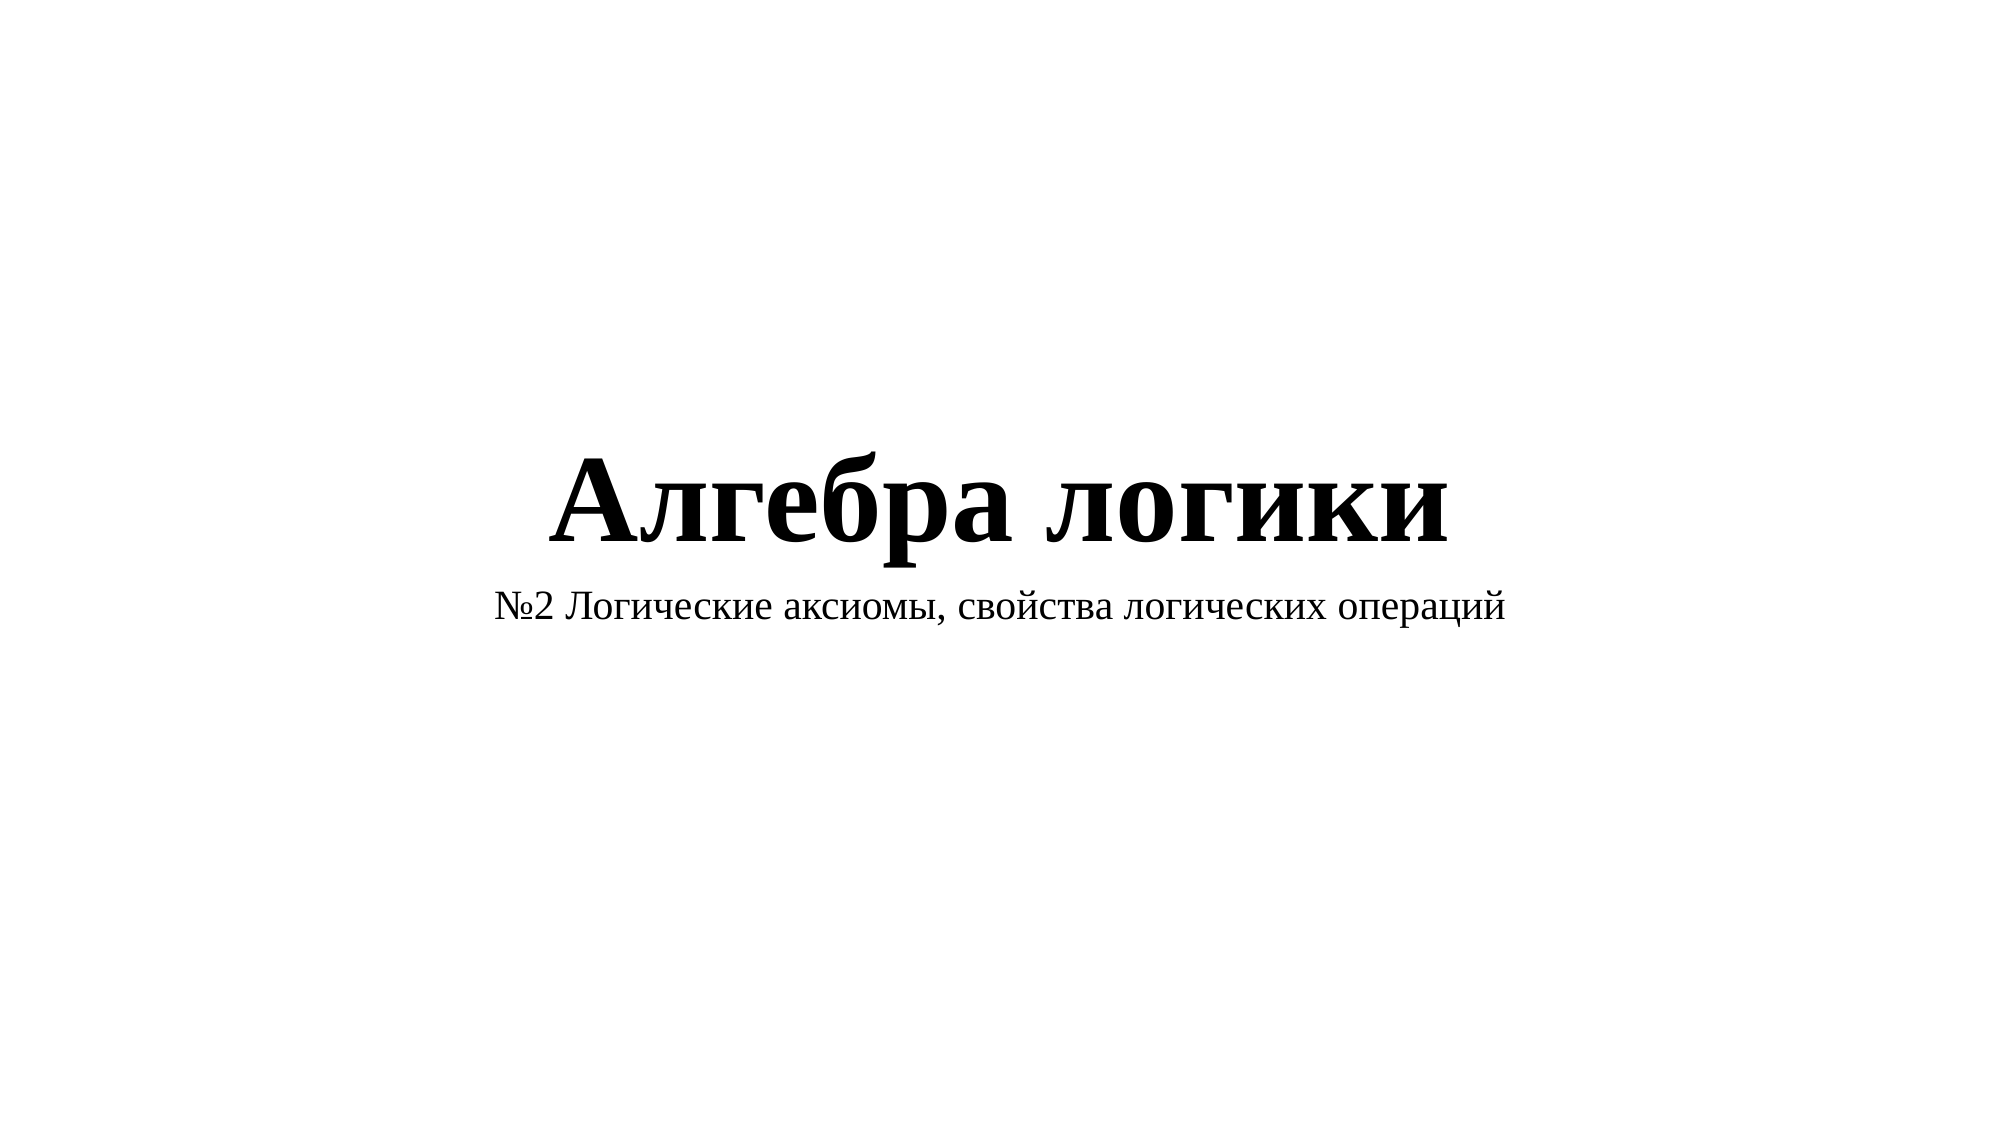

# Алгебра логики
№2 Логические аксиомы, свойства логических операций